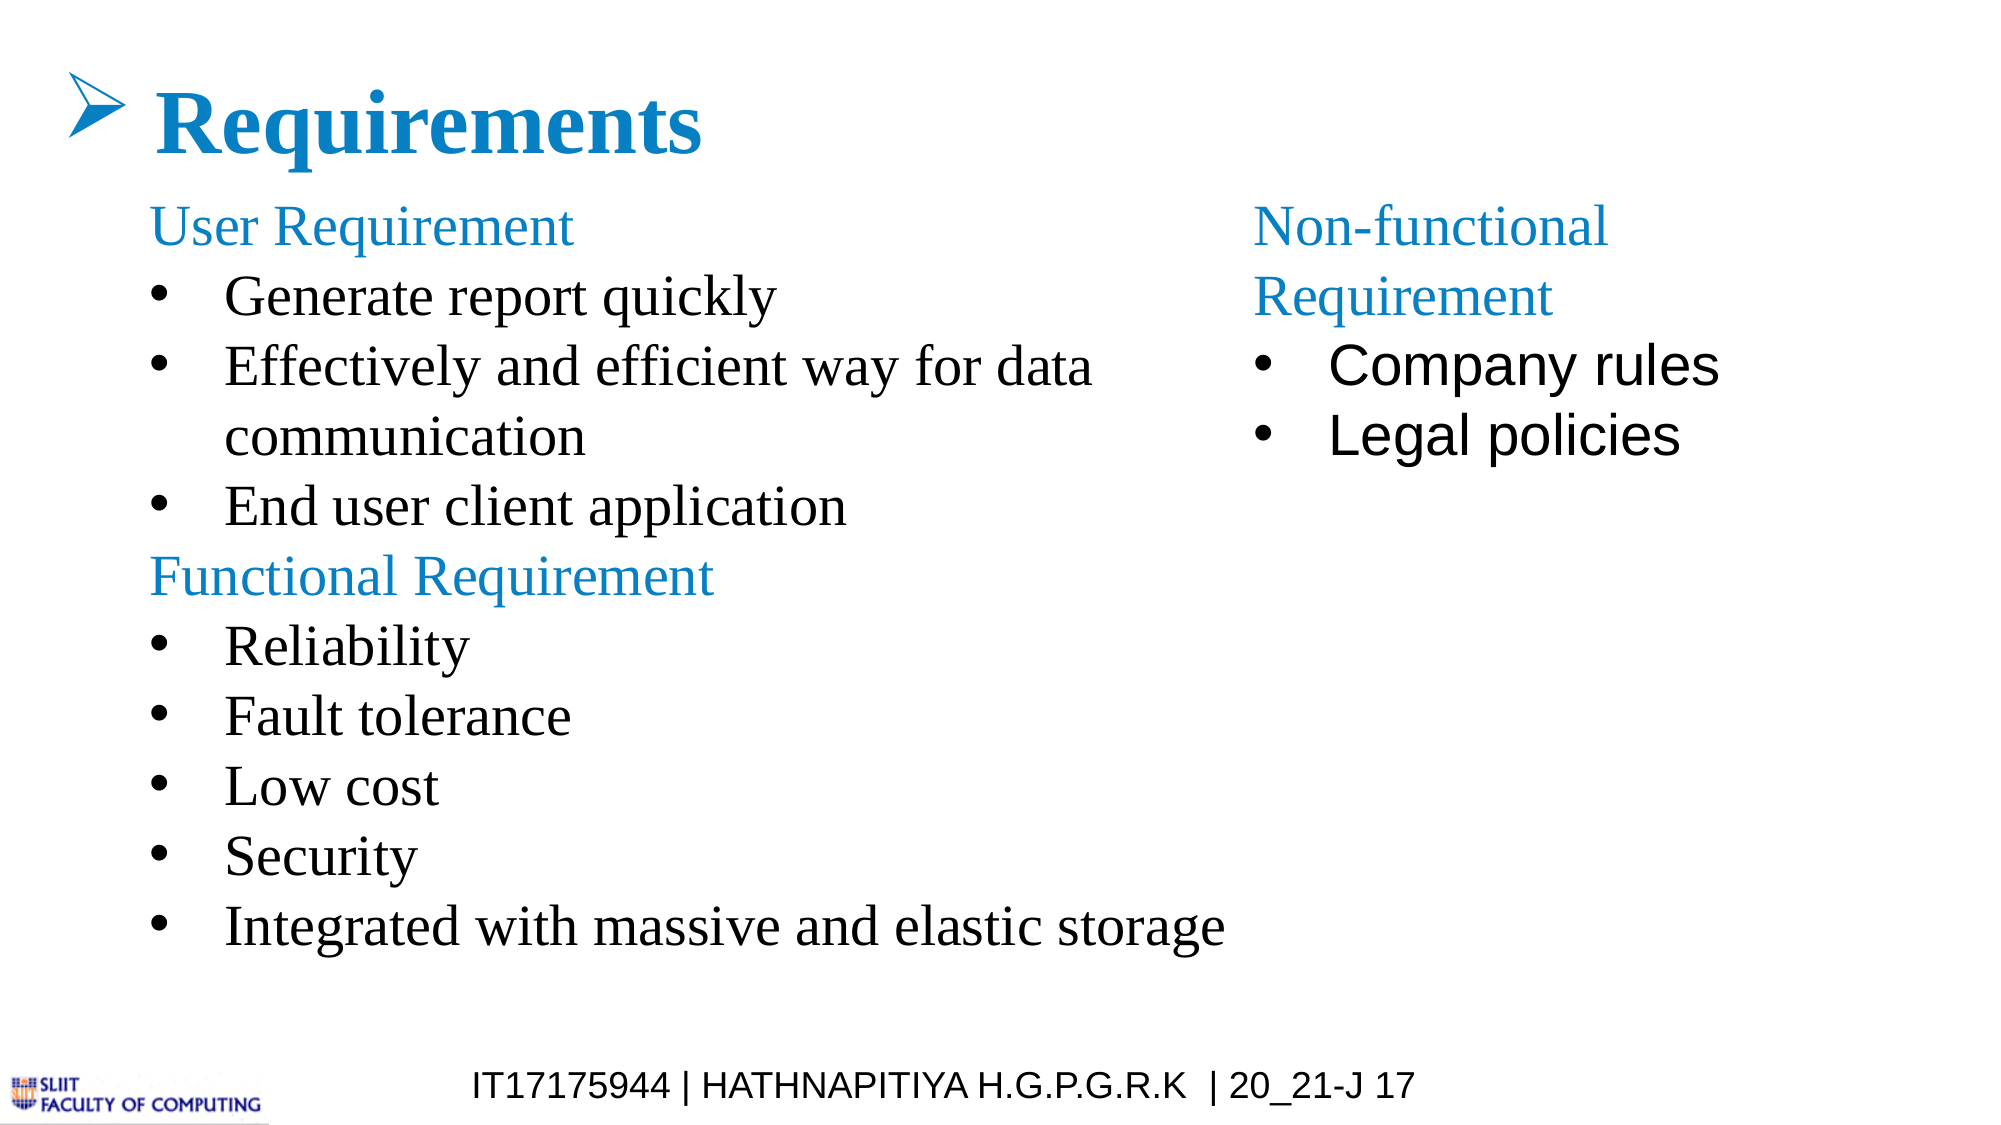

Requirements
User Requirement
Generate report quickly
Effectively and efficient way for data communication
End user client application
Functional Requirement
Reliability
Fault tolerance
Low cost
Security
Integrated with massive and elastic storage

Non-functional Requirement
Company rules
Legal policies
IT17175944 | HATHNAPITIYA H.G.P.G.R.K. | 20_21-J 17